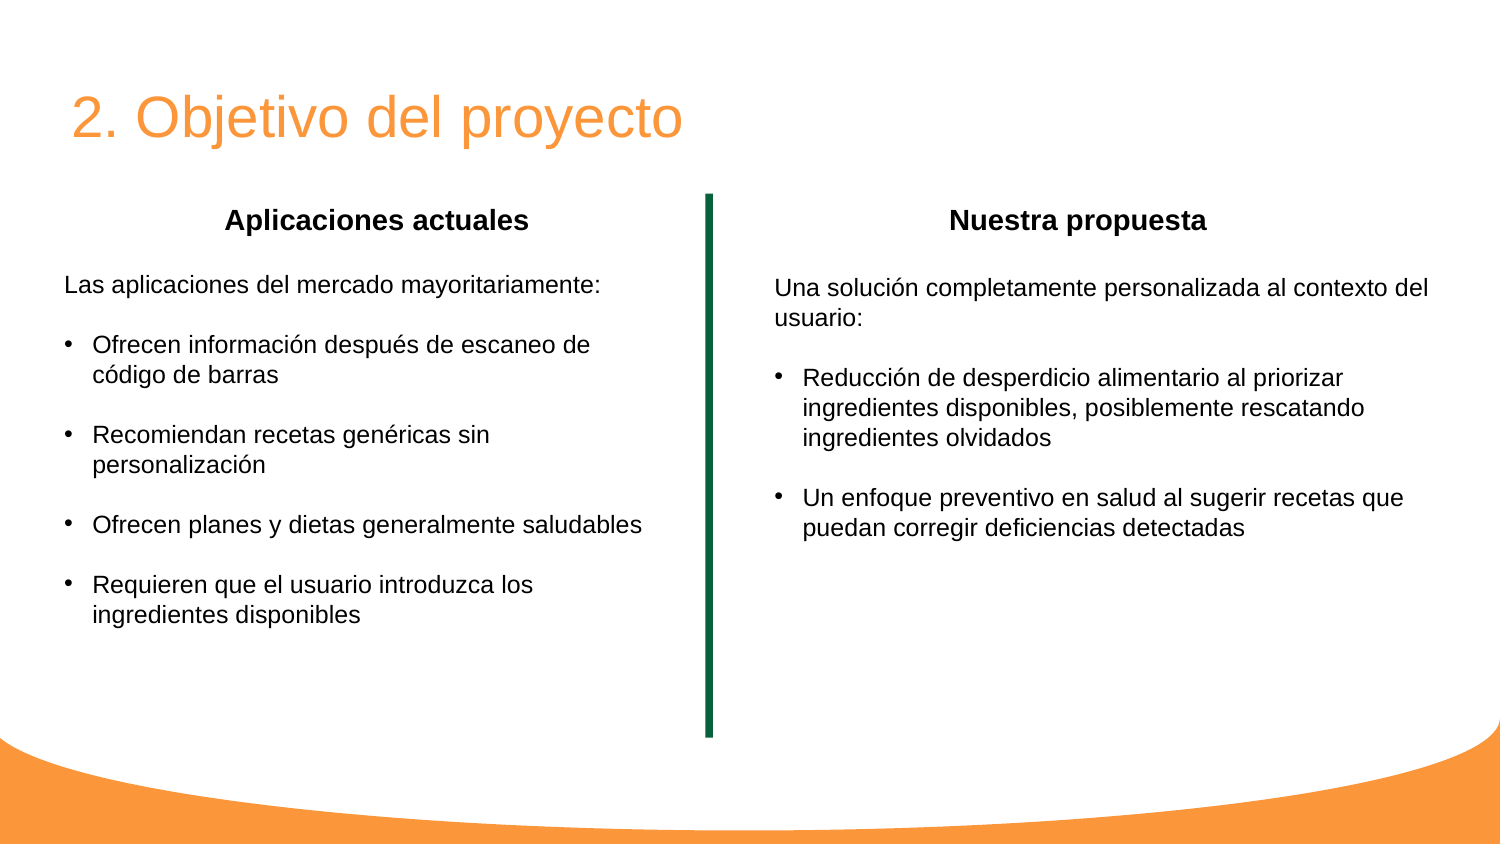

2. Objetivo del proyecto
Nuestra propuesta
Aplicaciones actuales

Las aplicaciones del mercado mayoritariamente:

Ofrecen información después de escaneo de código de barras

Recomiendan recetas genéricas sin personalización

Ofrecen planes y dietas generalmente saludables

Requieren que el usuario introduzca los ingredientes disponibles
Una solución completamente personalizada al contexto del usuario:

Reducción de desperdicio alimentario al priorizar ingredientes disponibles, posiblemente rescatando ingredientes olvidados

Un enfoque preventivo en salud al sugerir recetas que puedan corregir deficiencias detectadas